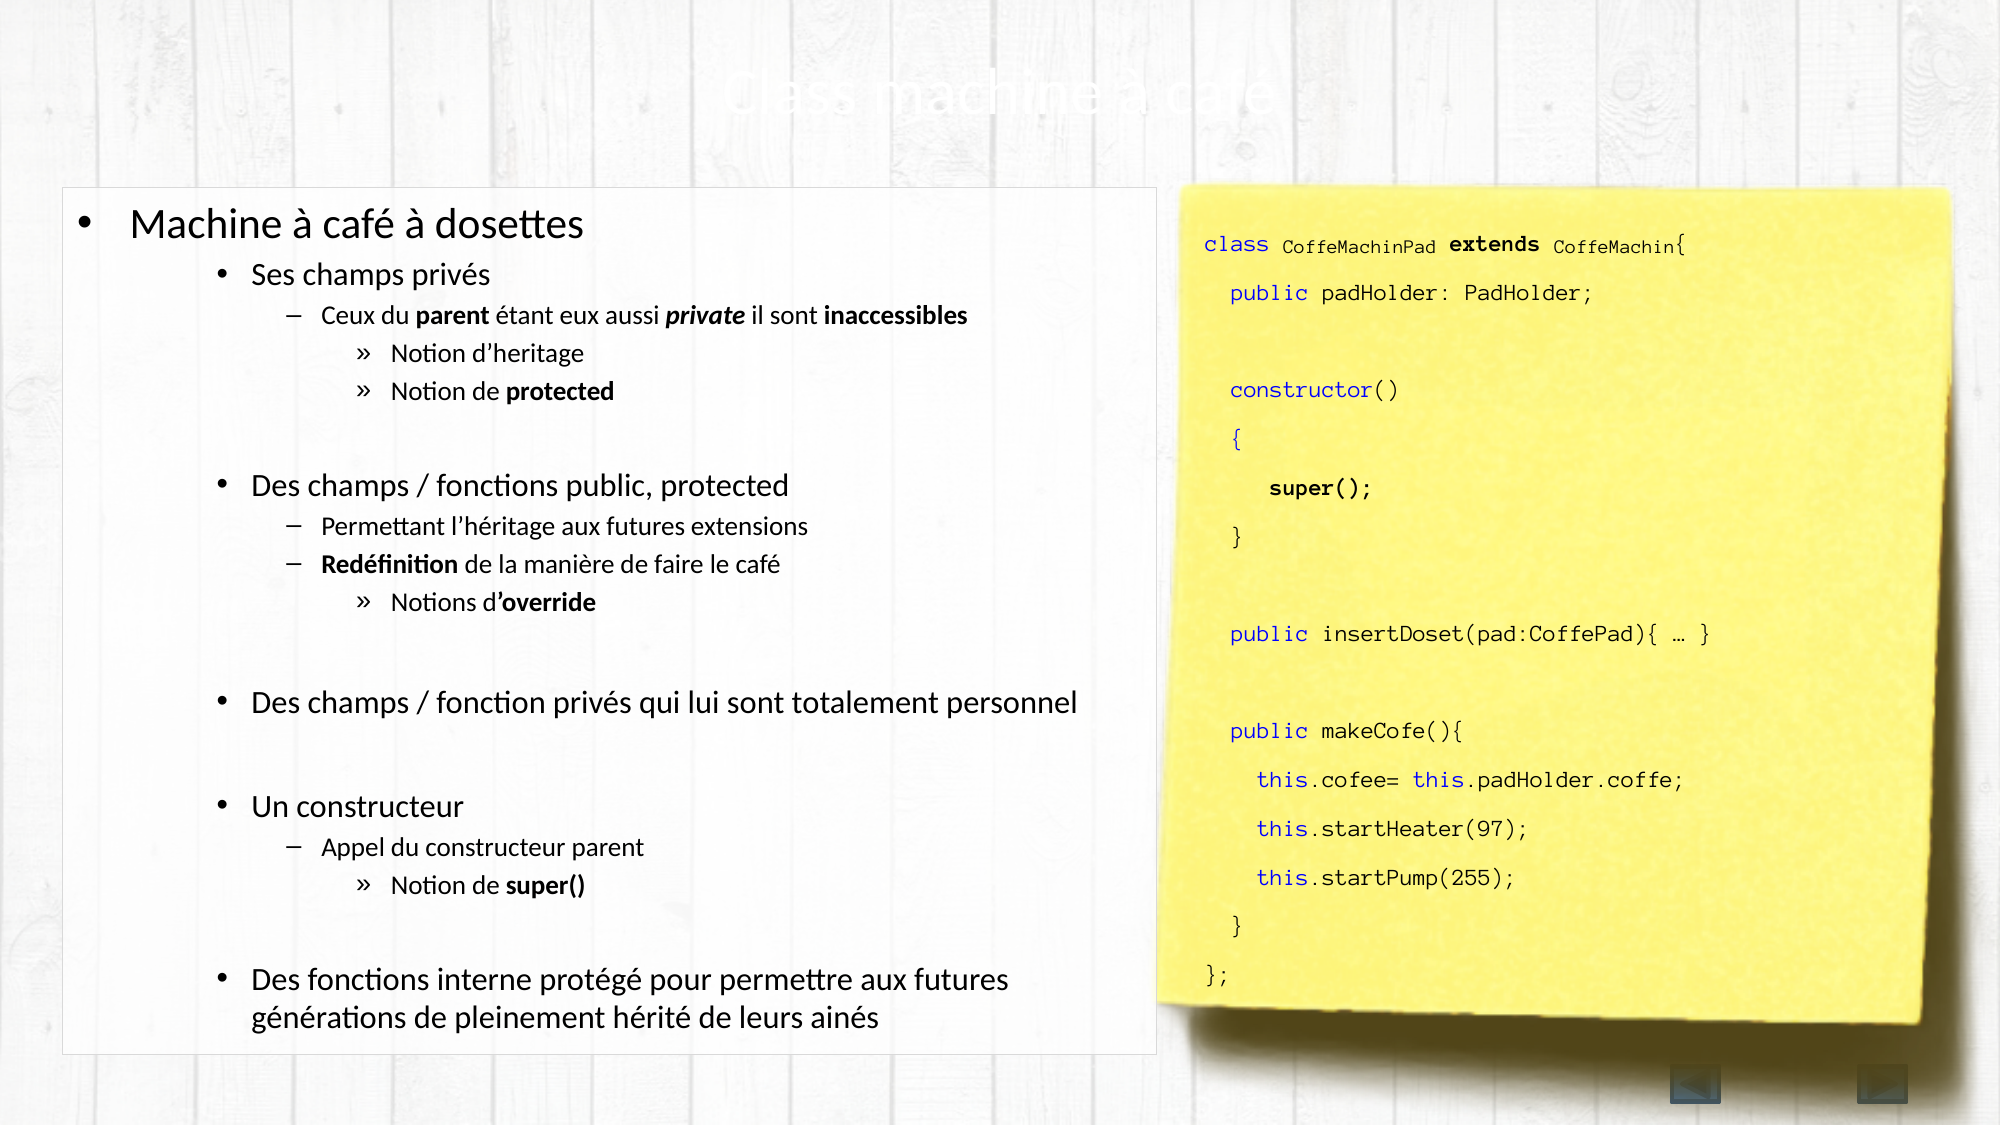

# Class machine à café

class CoffeMachinPad extends CoffeMachin{
  public padHolder: PadHolder;

  constructor()
  {
     super();
  }

  public insertDoset(pad:CoffePad){ … }

  public makeCofe(){
    this.cofee= this.padHolder.coffe;
    this.startHeater(97);
    this.startPump(255);
  }
};
Machine à café à dosettes
Ses champs privés
Ceux du parent étant eux aussi private il sont inaccessibles
Notion d’heritage
Notion de protected

Des champs / fonctions public, protected
Permettant l’héritage aux futures extensions
Redéfinition de la manière de faire le café
Notions d’override

Des champs / fonction privés qui lui sont totalement personnel

Un constructeur
Appel du constructeur parent
Notion de super()

Des fonctions interne protégé pour permettre aux futures générations de pleinement hérité de leurs ainés